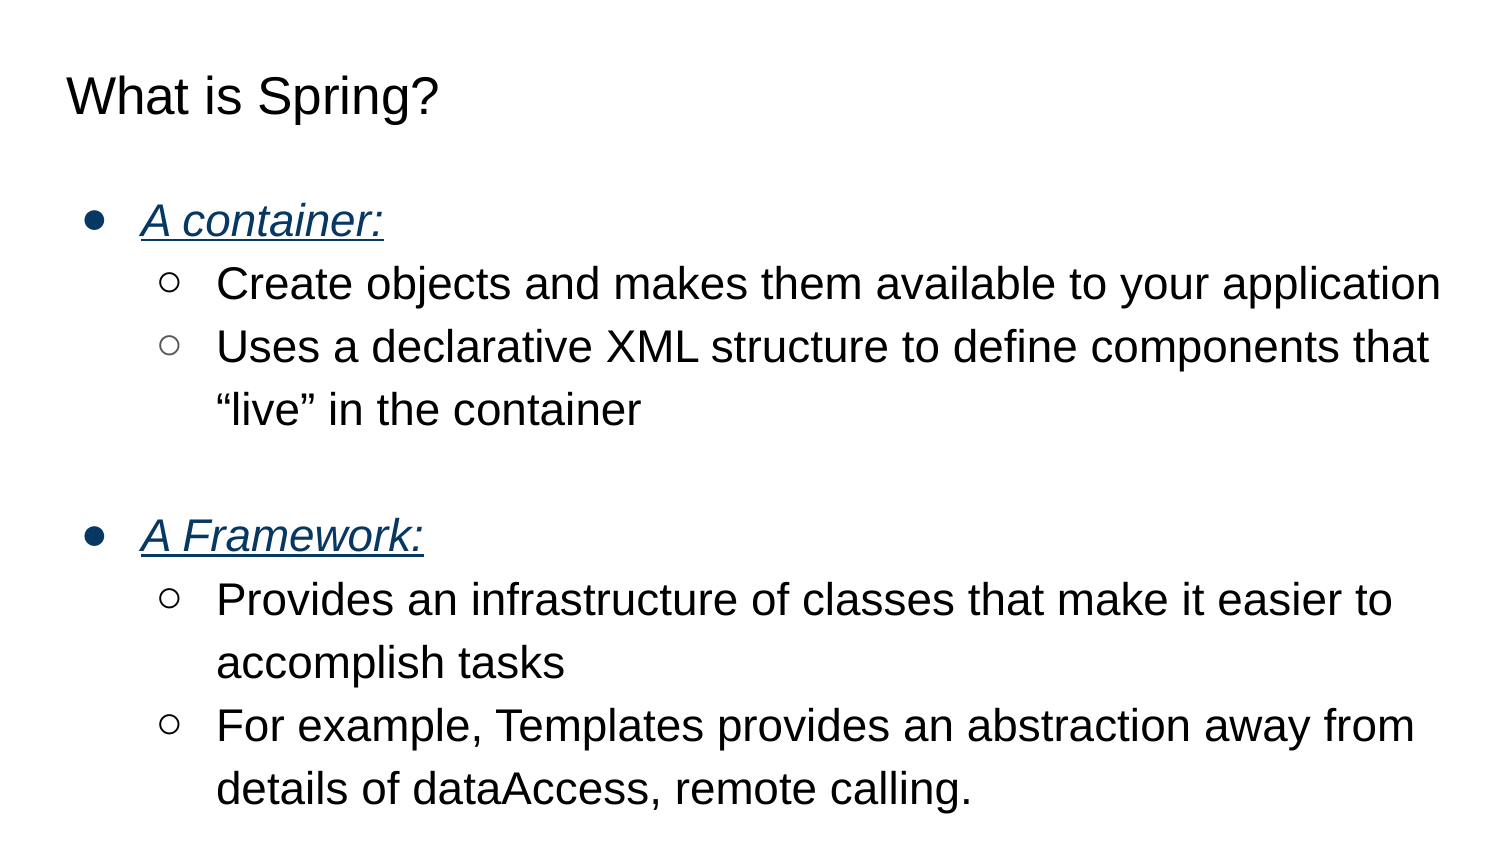

# What is Spring?
A container:
Create objects and makes them available to your application
Uses a declarative XML structure to define components that “live” in the container
A Framework:
Provides an infrastructure of classes that make it easier to accomplish tasks
For example, Templates provides an abstraction away from details of dataAccess, remote calling.